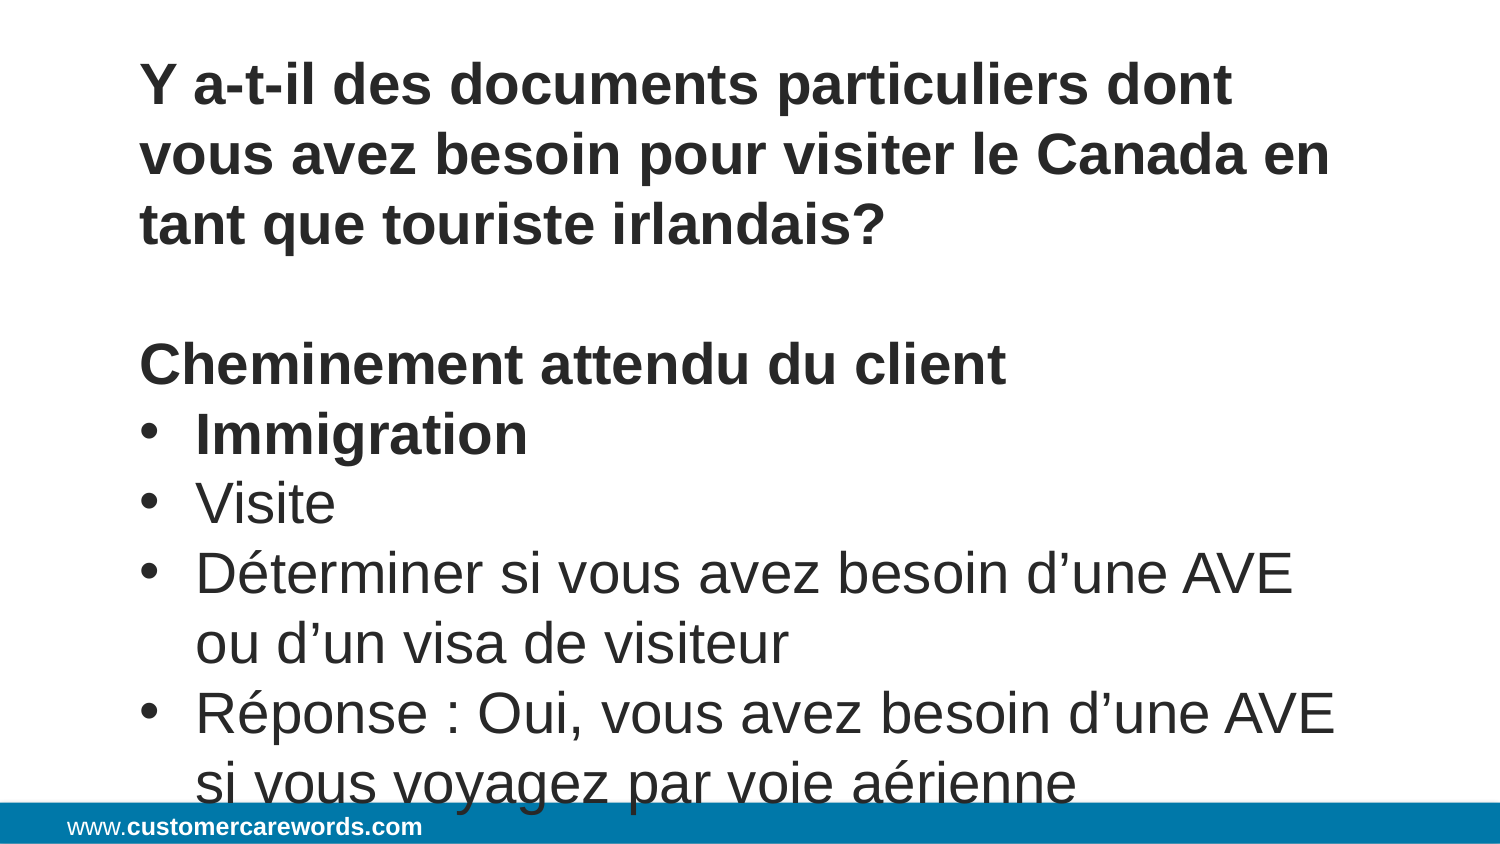

Y a-t-il des documents particuliers dont vous avez besoin pour visiter le Canada en tant que touriste irlandais?

Cheminement attendu du client
Immigration
Visite
Déterminer si vous avez besoin d’une AVE ou d’un visa de visiteur
Réponse : Oui, vous avez besoin d’une AVE si vous voyagez par voie aérienne